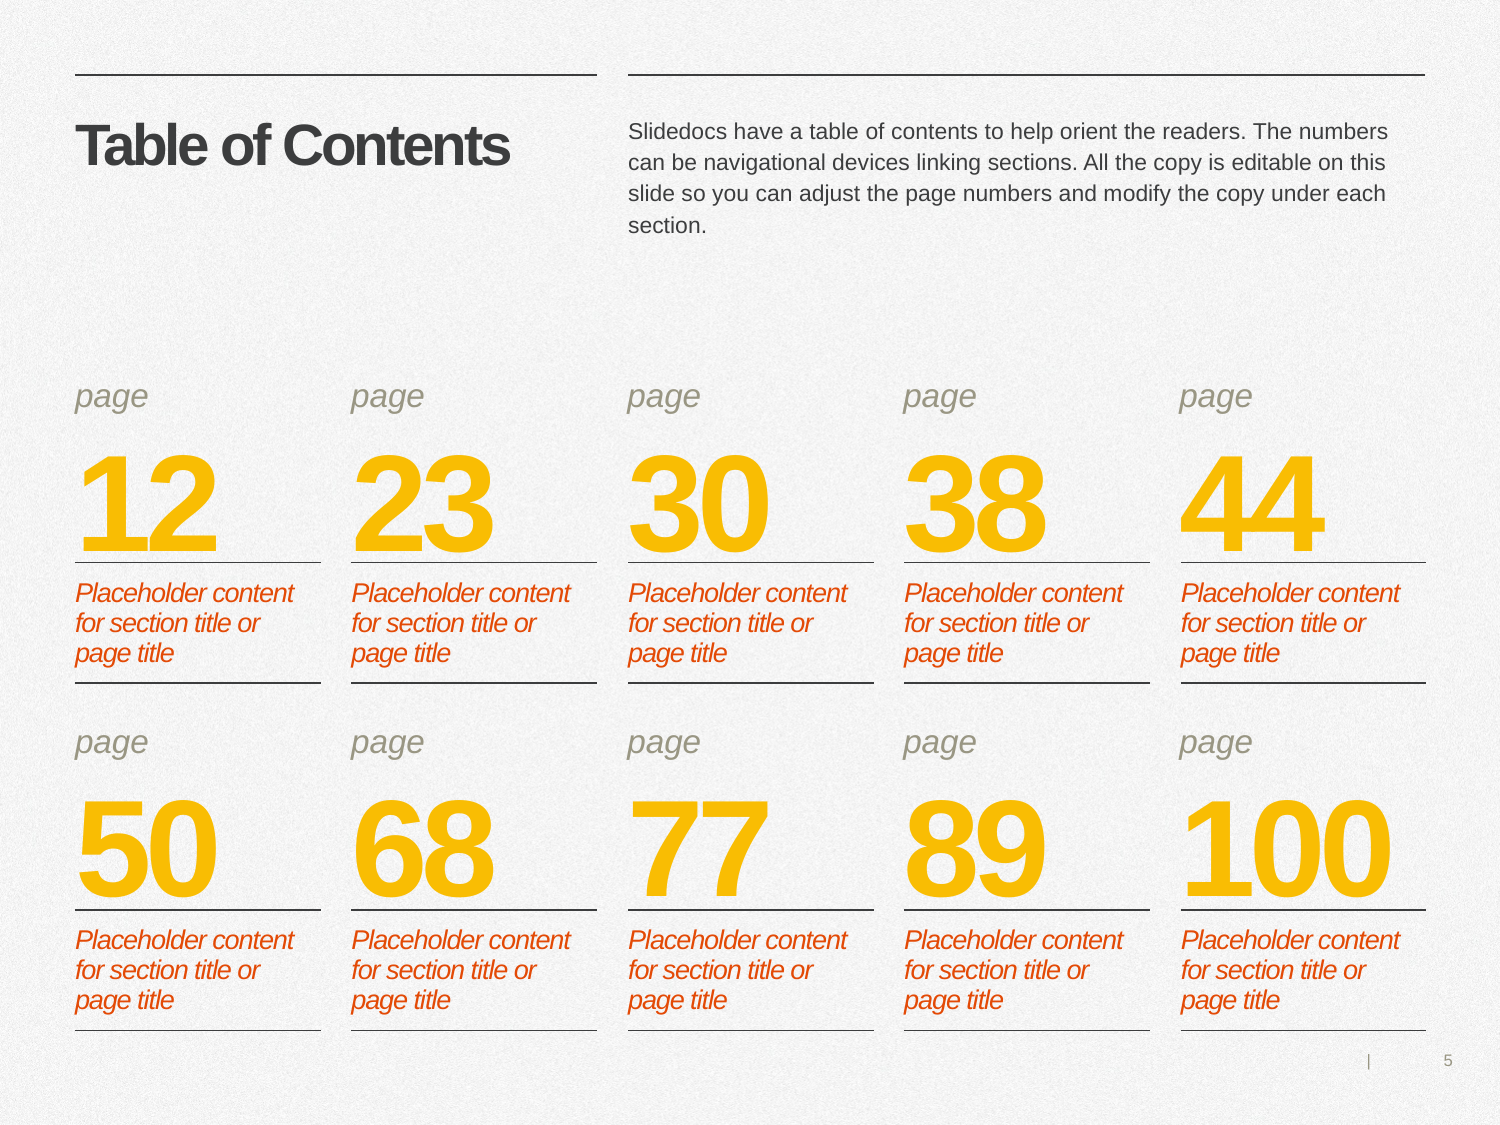

# Table of Contents
Slidedocs have a table of contents to help orient the readers. The numbers can be navigational devices linking sections. All the copy is editable on this slide so you can adjust the page numbers and modify the copy under each section.
page
page
page
page
page
12
23
30
38
44
| Placeholder content for section title or page title |
| --- |
| Placeholder content for section title or page title |
| --- |
| Placeholder content for section title or page title |
| --- |
| Placeholder content for section title or page title |
| --- |
| Placeholder content for section title or page title |
| --- |
page
page
page
page
page
50
68
77
89
100
| Placeholder content for section title or page title |
| --- |
| Placeholder content for section title or page title |
| --- |
| Placeholder content for section title or page title |
| --- |
| Placeholder content for section title or page title |
| --- |
| Placeholder content for section title or page title |
| --- |